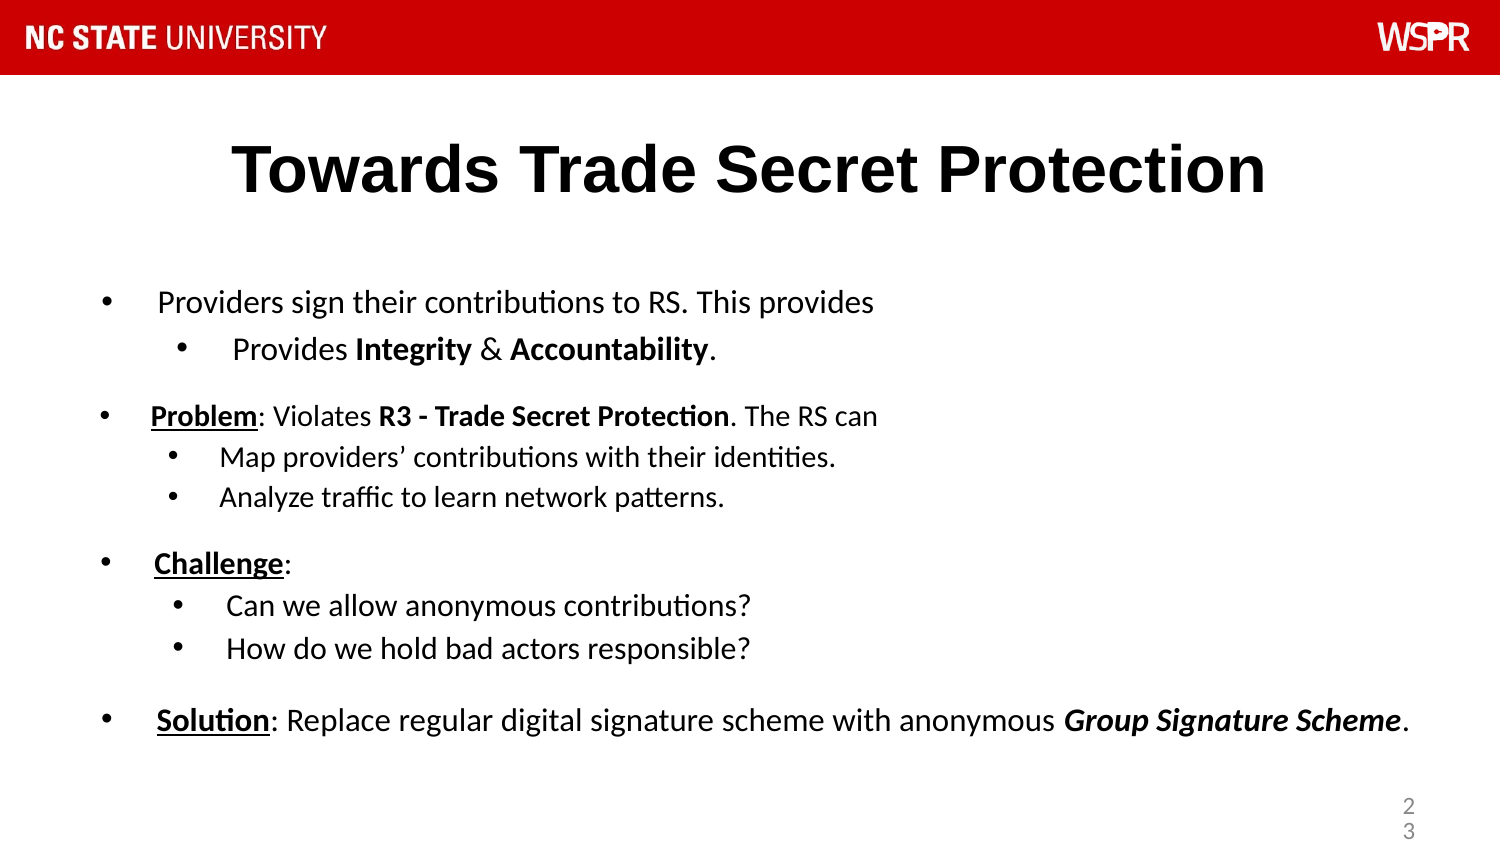

# Towards Trade Secret Protection
Providers sign their contributions to RS. This provides
Provides Integrity & Accountability.
Problem: Violates R3 - Trade Secret Protection. The RS can
Map providers’ contributions with their identities.
Analyze traffic to learn network patterns.
Challenge:
Can we allow anonymous contributions?
How do we hold bad actors responsible?
Solution: Replace regular digital signature scheme with anonymous Group Signature Scheme.
23